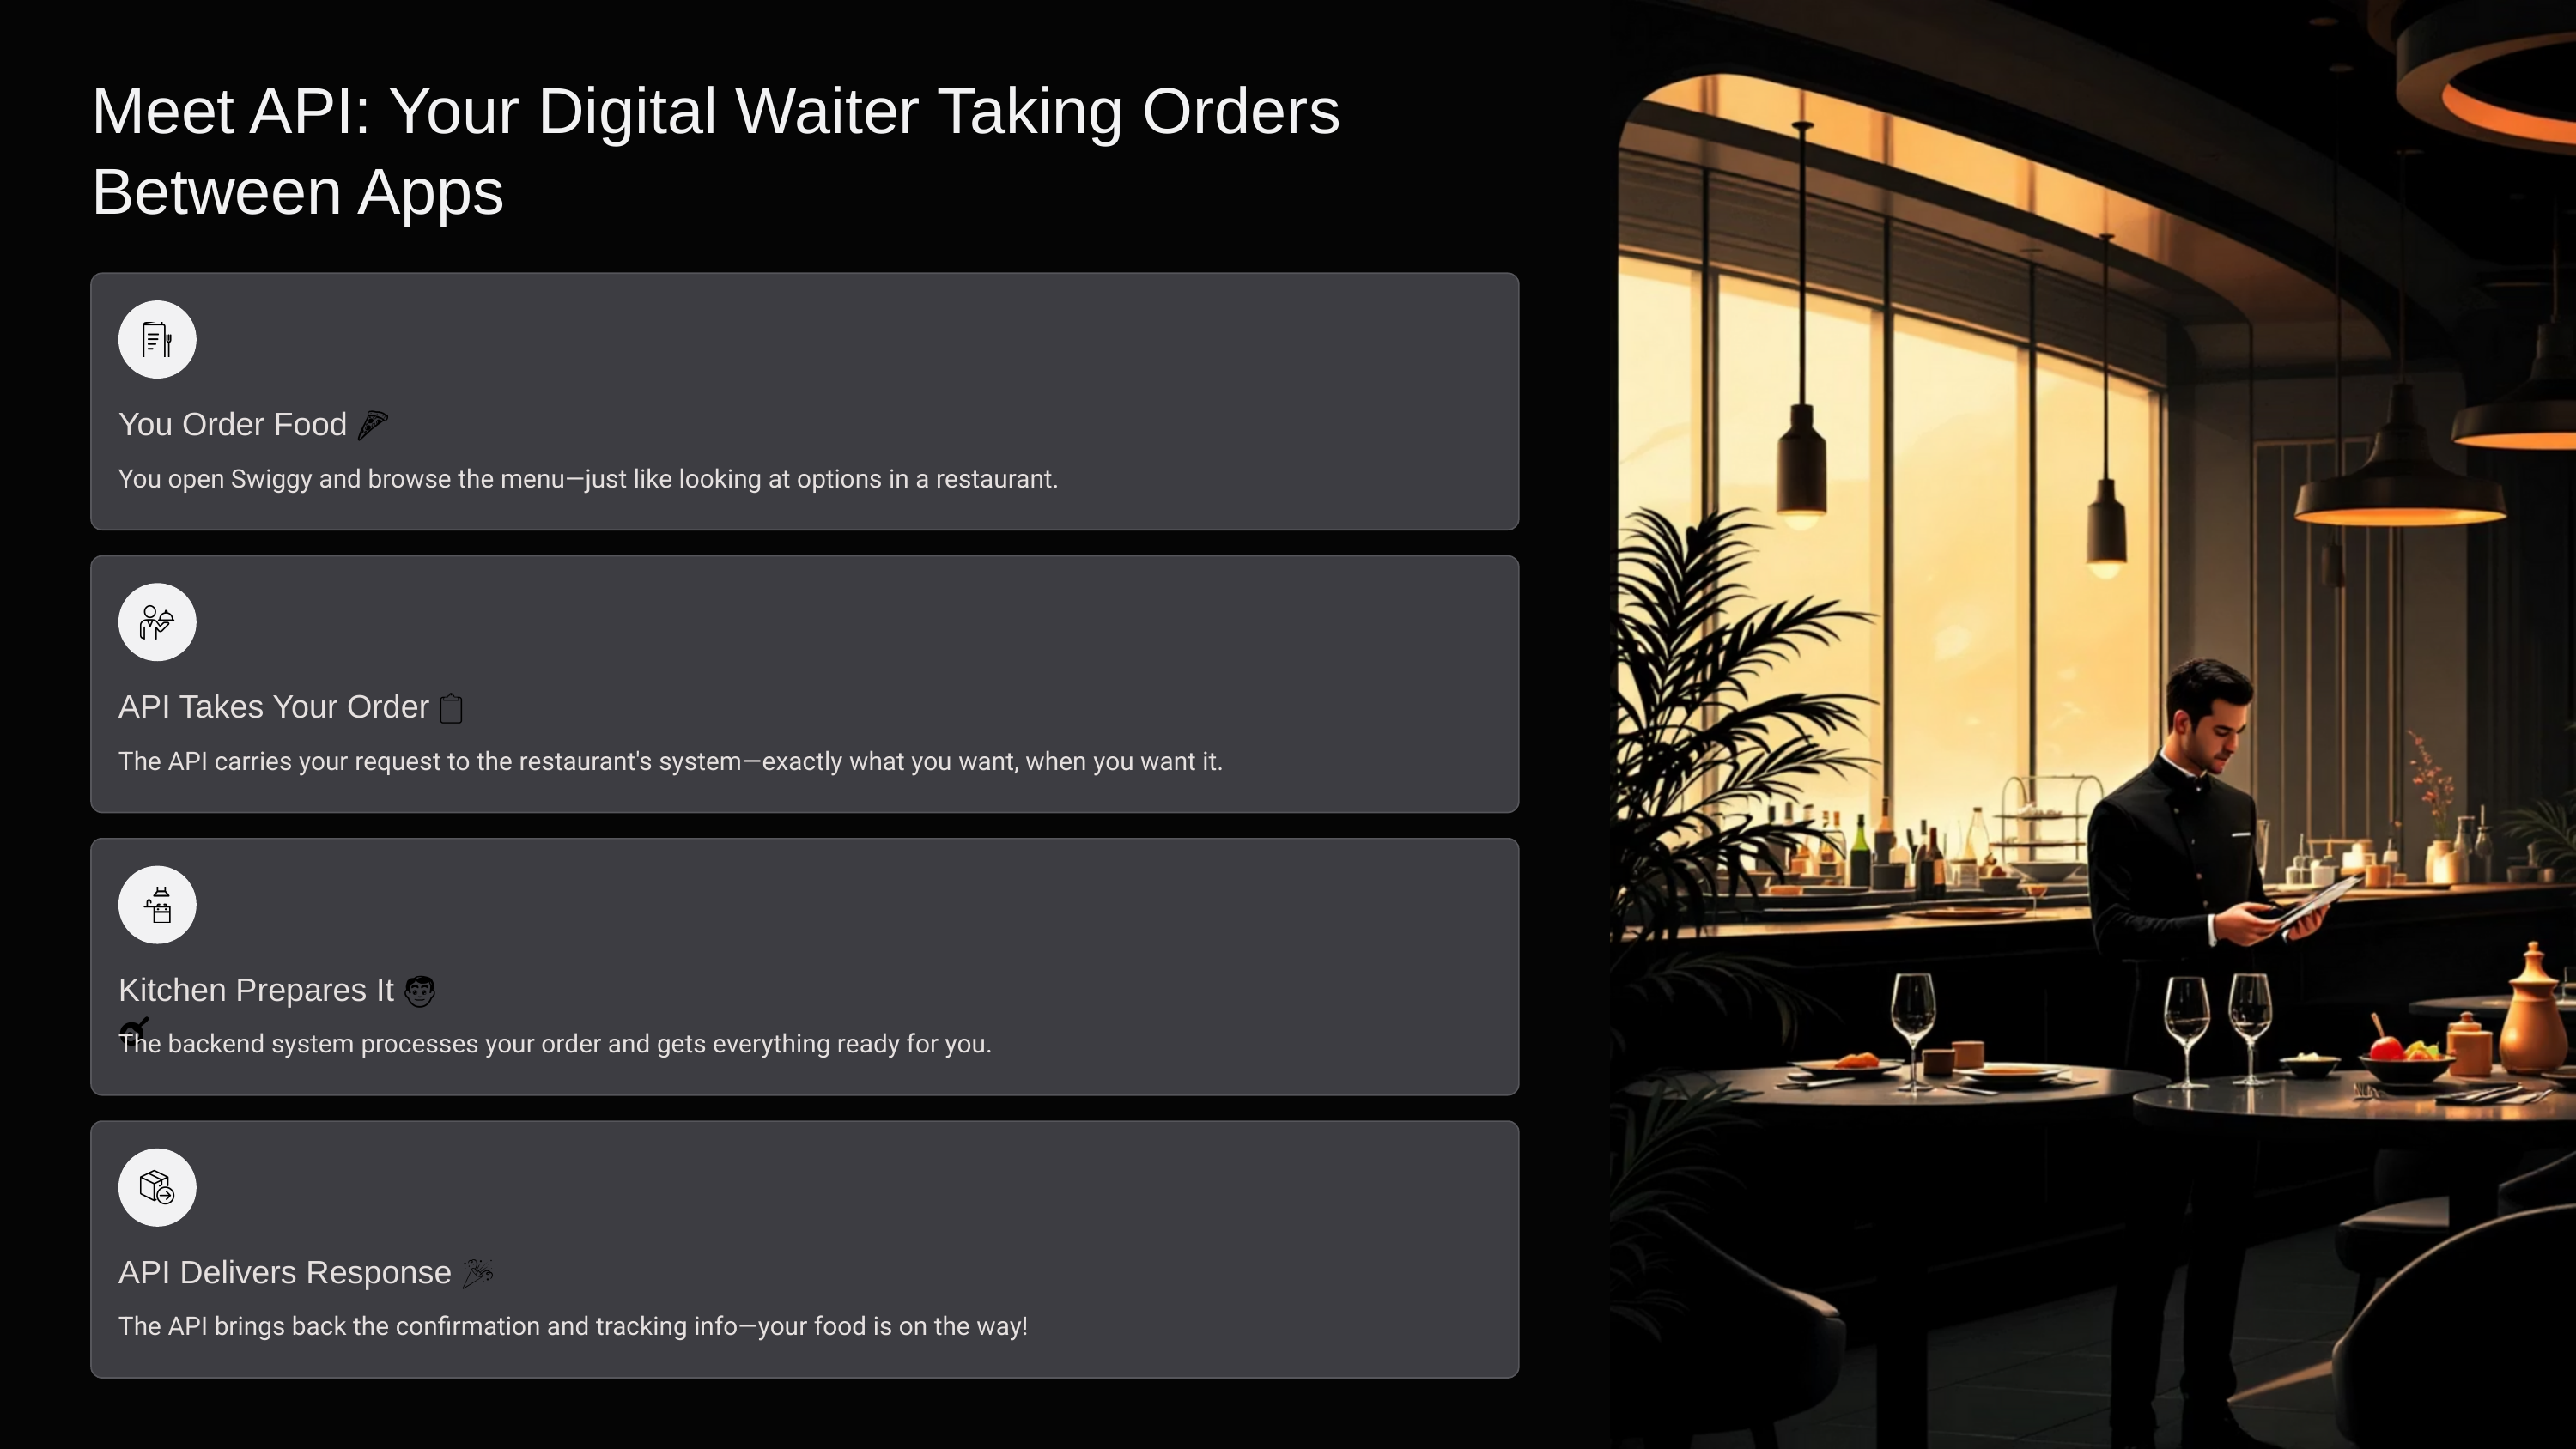

Meet API: Your Digital Waiter Taking Orders Between Apps

You Order Food 🍕
You open Swiggy and browse the menu—just like looking at options in a restaurant.

API Takes Your Order 📋
The API carries your request to the restaurant's system—exactly what you want, when you want it.

Kitchen Prepares It 👨‍🍳
The backend system processes your order and gets everything ready for you.

API Delivers Response 🎉
The API brings back the confirmation and tracking info—your food is on the way!